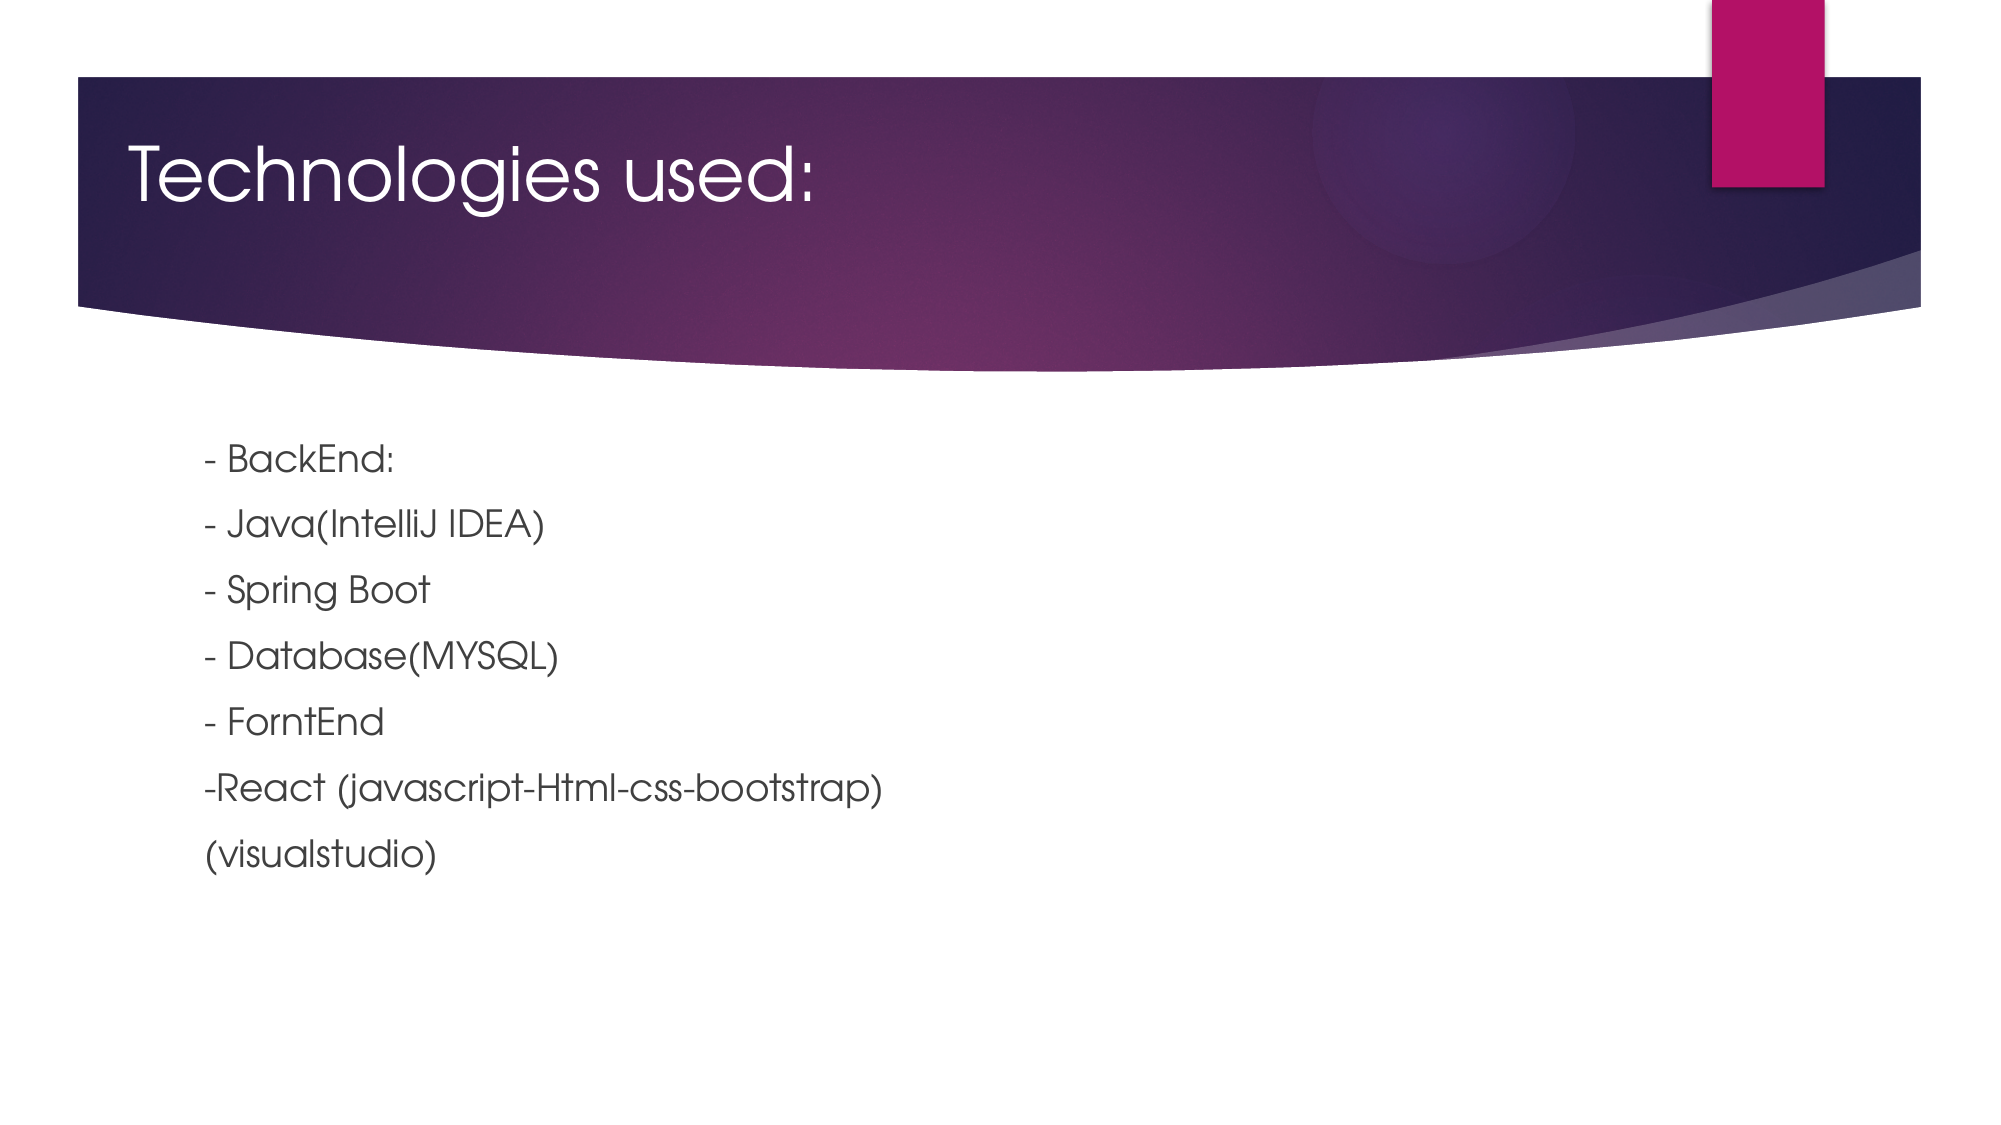

# Technologies used:
- BackEnd:
- Java(IntelliJ IDEA)
- Spring Boot
- Database(MYSQL)
- ForntEnd
-React (javascript-Html-css-bootstrap)
(visualstudio)